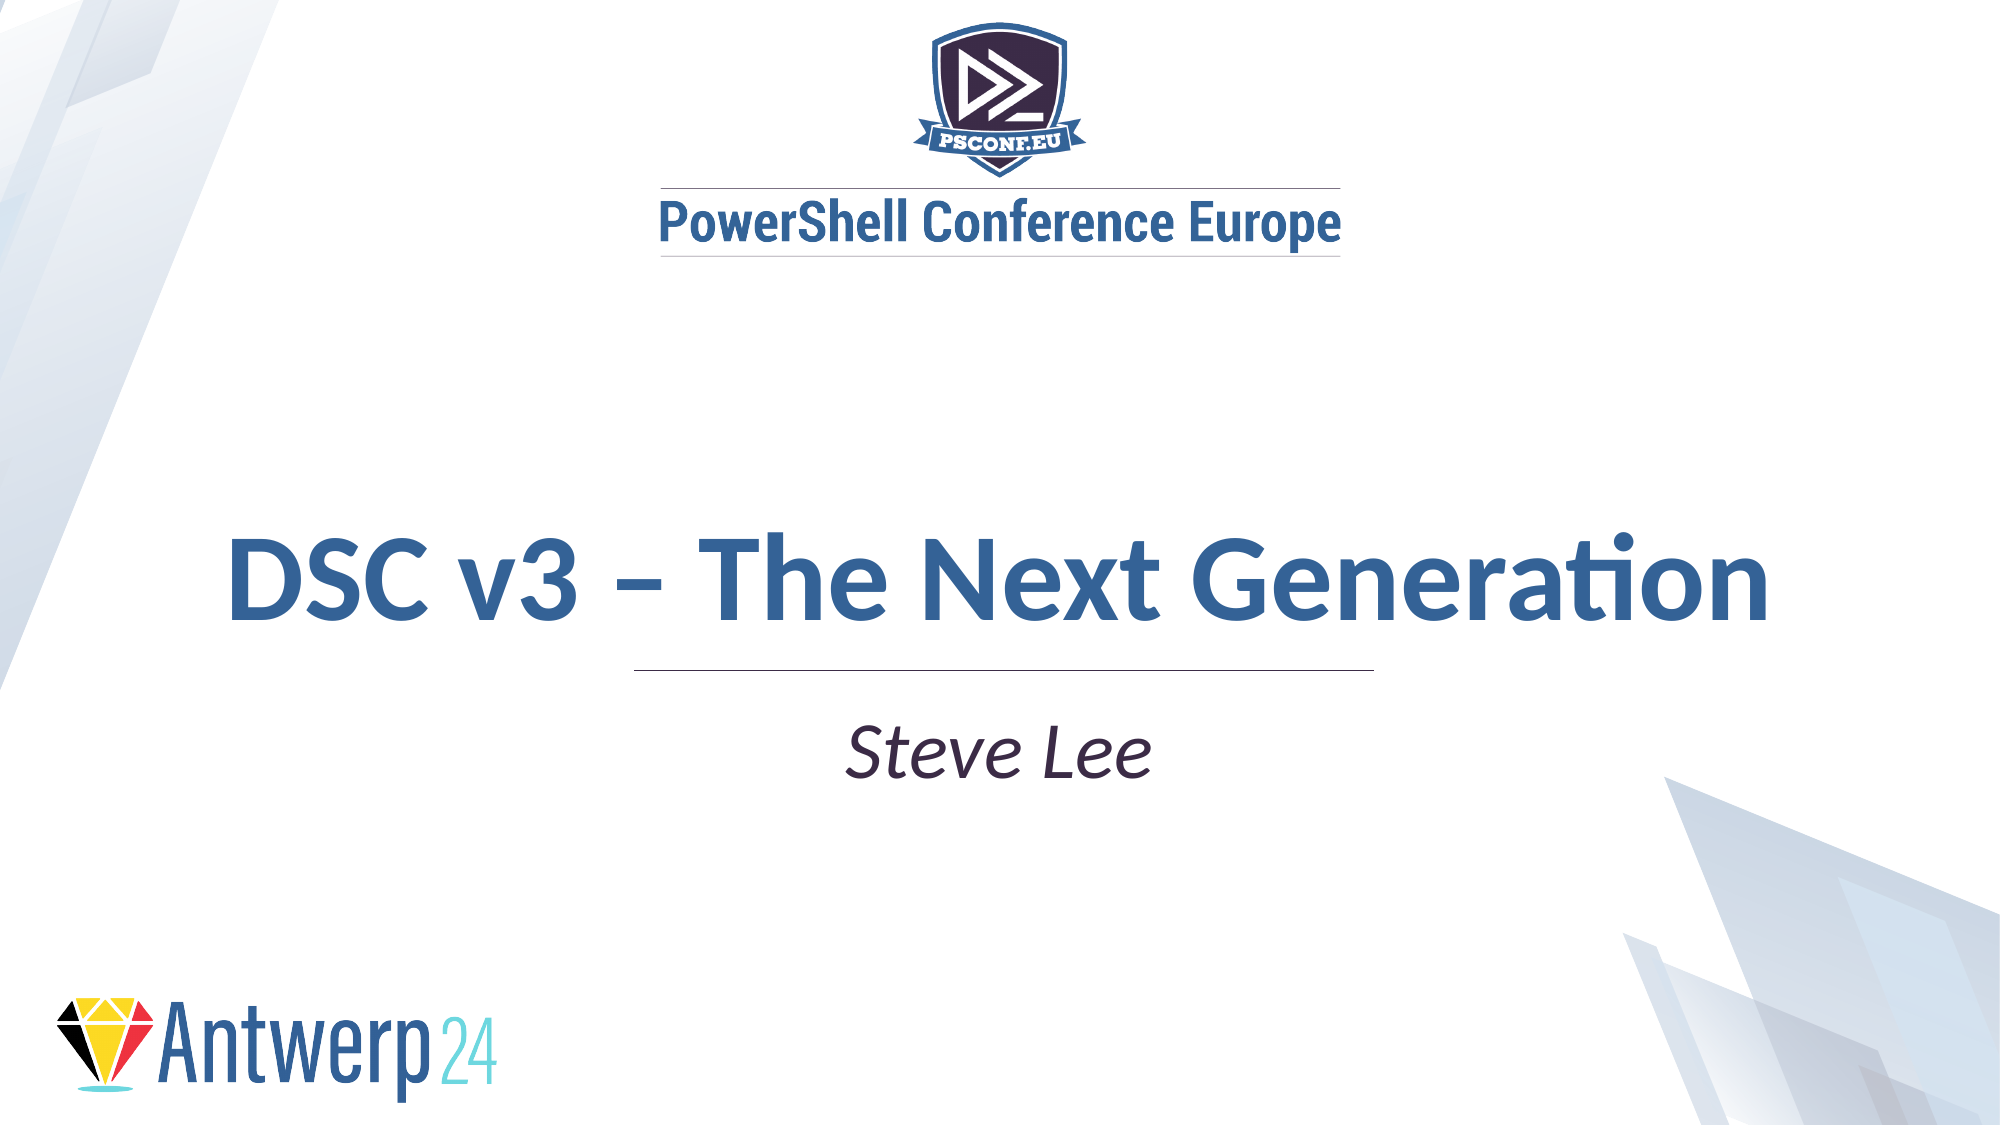

DSC v3 – The Next Generation
Steve Lee